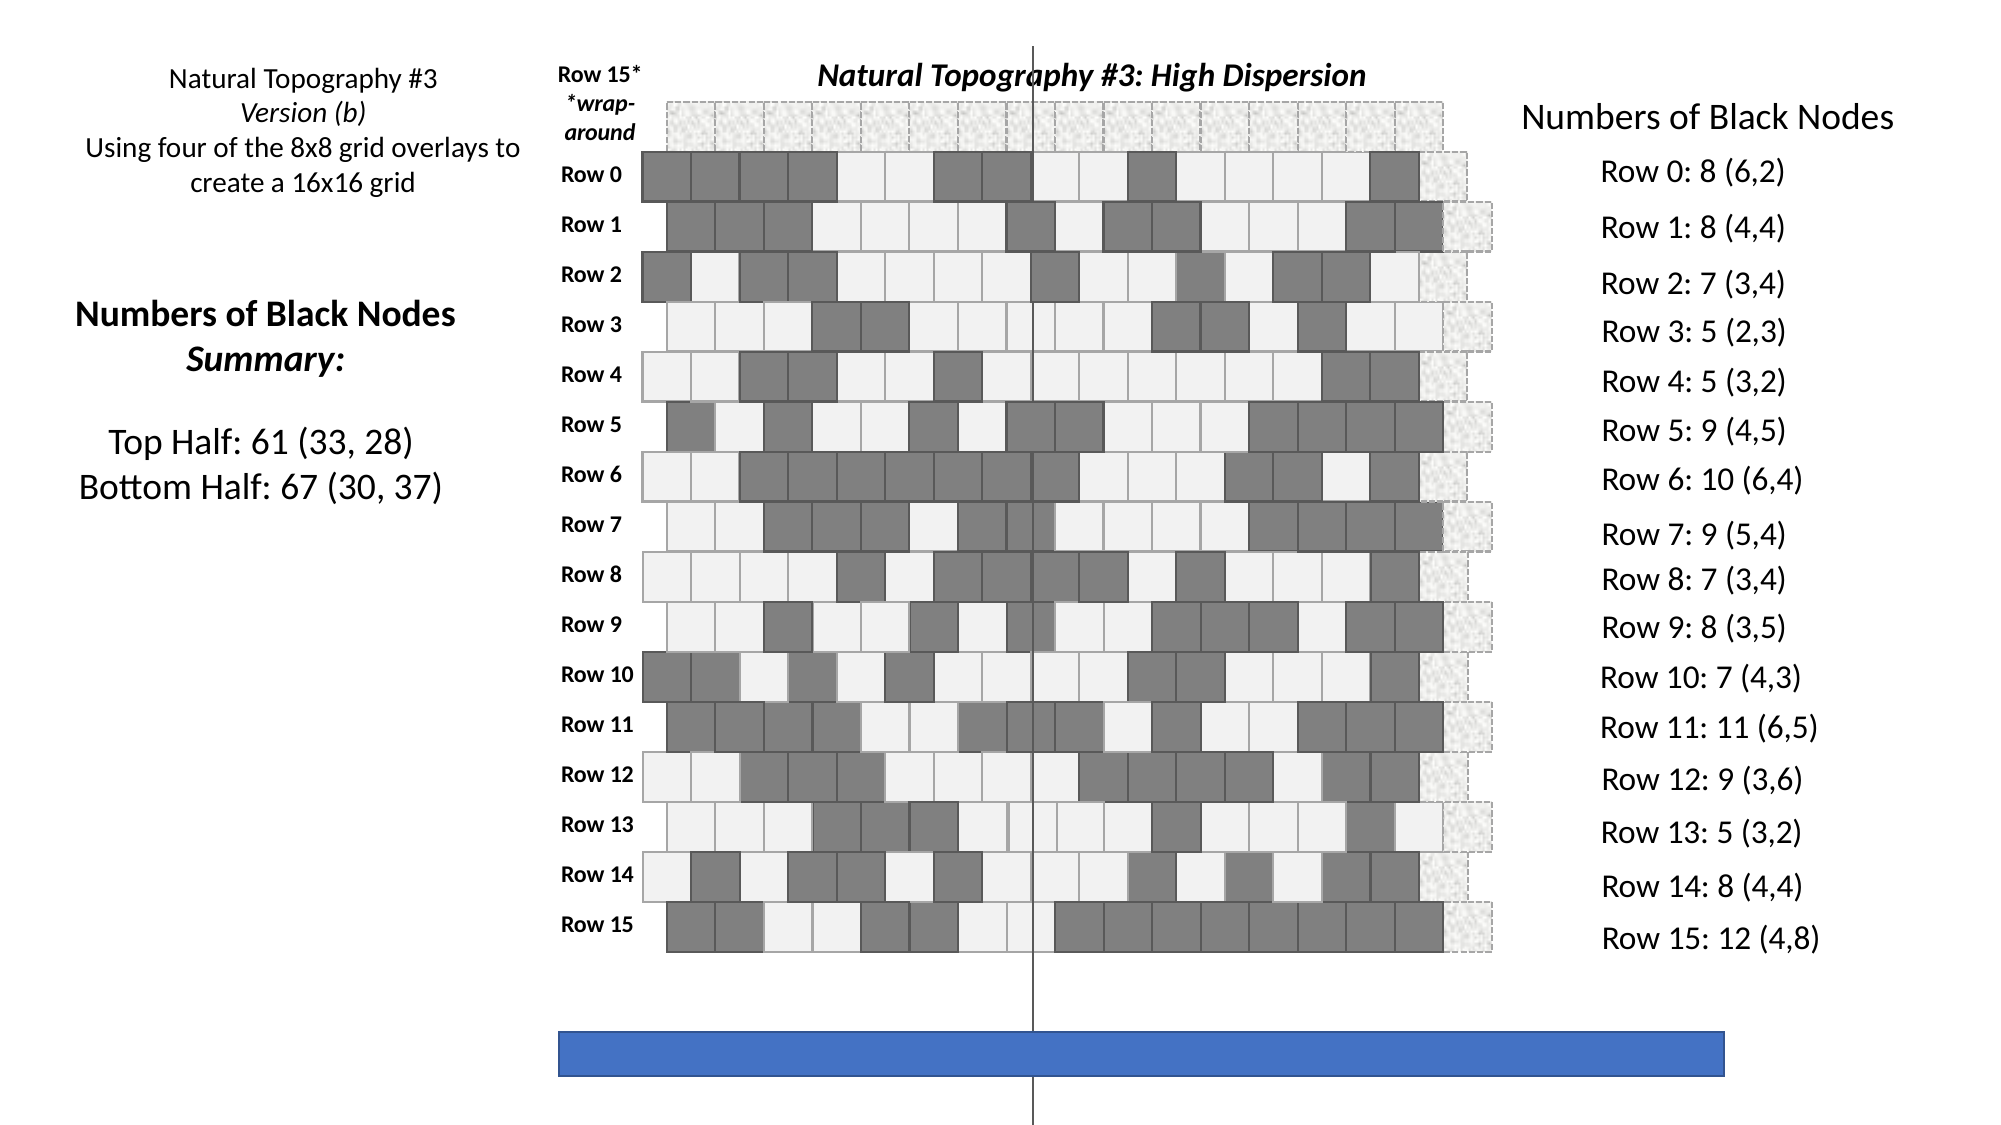

Natural Topography #3: High Dispersion
Natural Topography #3
Version (b)
Using four of the 8x8 grid overlays to create a 16x16 grid
Row 15*
*wrap-around
Numbers of Black Nodes

Row 0: 8 (6,2)

Row 0
Row 1: 8 (4,4)

Row 1

Row 2
Row 2: 7 (3,4)
Numbers of Black Nodes
Summary:

Row 3: 5 (2,3)
Row 3

Row 4: 5 (3,2)
Row 4
Row 5: 9 (4,5)

Row 5
Top Half: 61 (33, 28)
Bottom Half: 67 (30, 37)
Row 6: 10 (6,4)

Row 6

Row 7
Row 7: 9 (5,4)
Row 8: 7 (3,4)

Row 8
Row 9: 8 (3,5)

Row 9
Row 10: 7 (4,3)

Row 10
Row 11: 11 (6,5)

Row 11
Row 12: 9 (3,6)

Row 12

Row 13
Row 13: 5 (3,2)

Row 14
Row 14: 8 (4,4)

Row 15
Row 15: 12 (4,8)